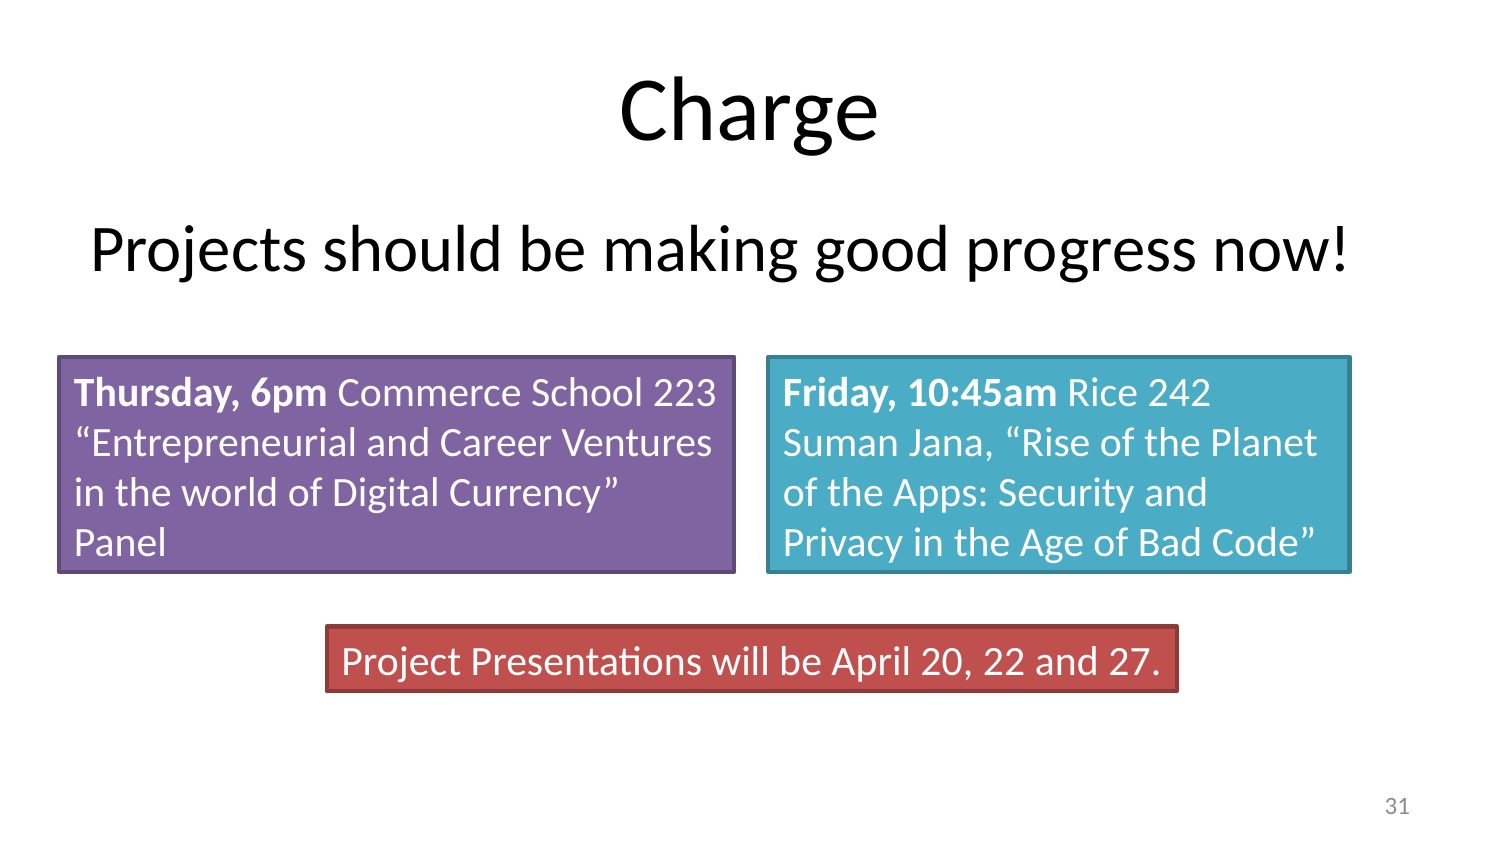

# Charge
Projects should be making good progress now!

Thursday, 6pm Commerce School 223
“Entrepreneurial and Career Ventures in the world of Digital Currency” Panel
Friday, 10:45am Rice 242
Suman Jana, “Rise of the Planet of the Apps: Security and Privacy in the Age of Bad Code”
Project Presentations will be April 20, 22 and 27.
31